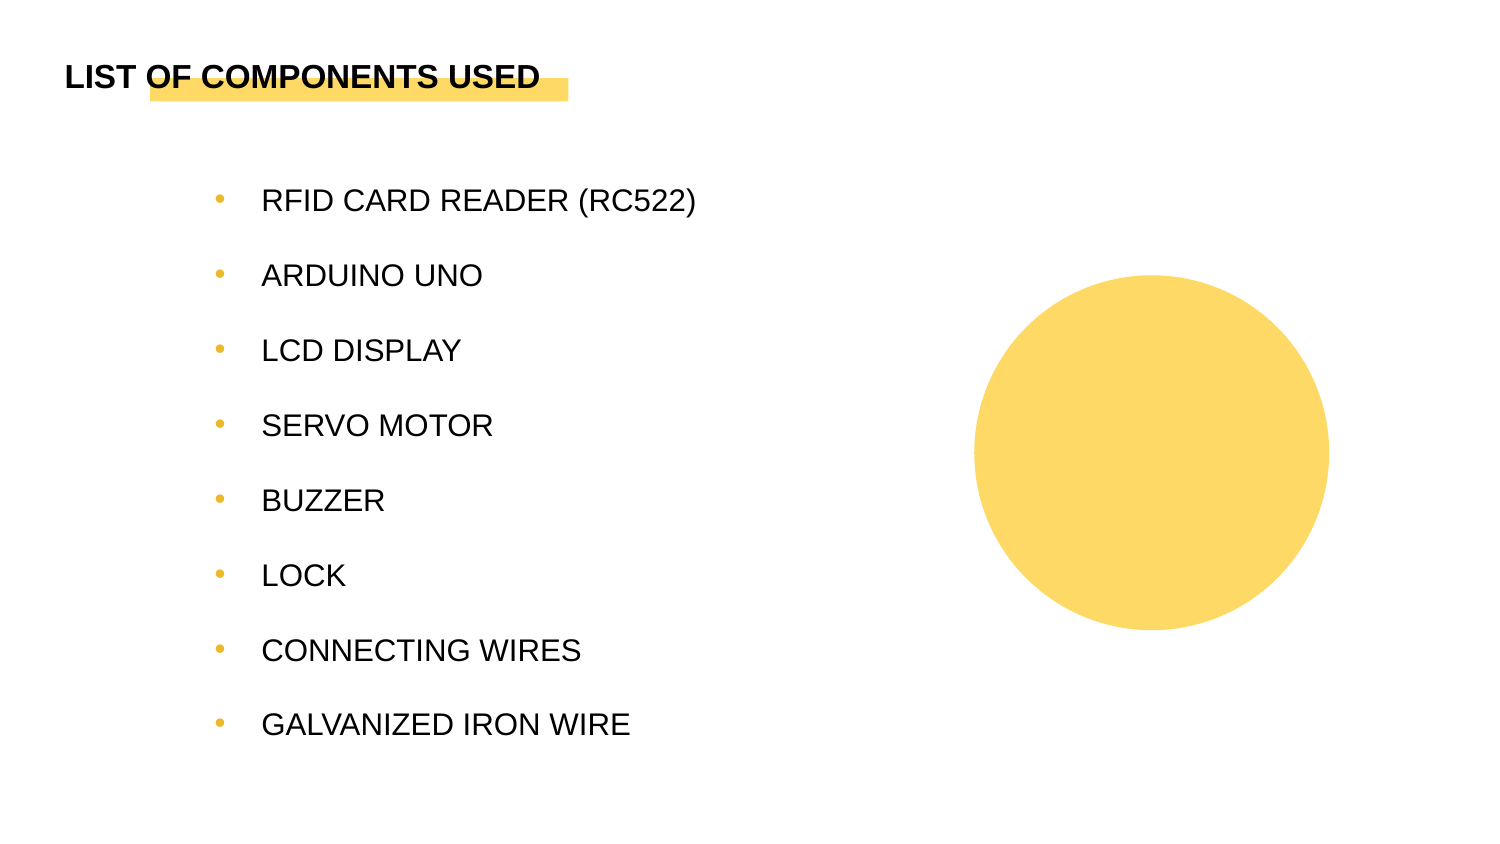

LIST OF COMPONENTS USED
RFID CARD READER (RC522)

ARDUINO UNO

LCD DISPLAY

SERVO MOTOR

BUZZER

LOCK

CONNECTING WIRES

GALVANIZED IRON WIRE